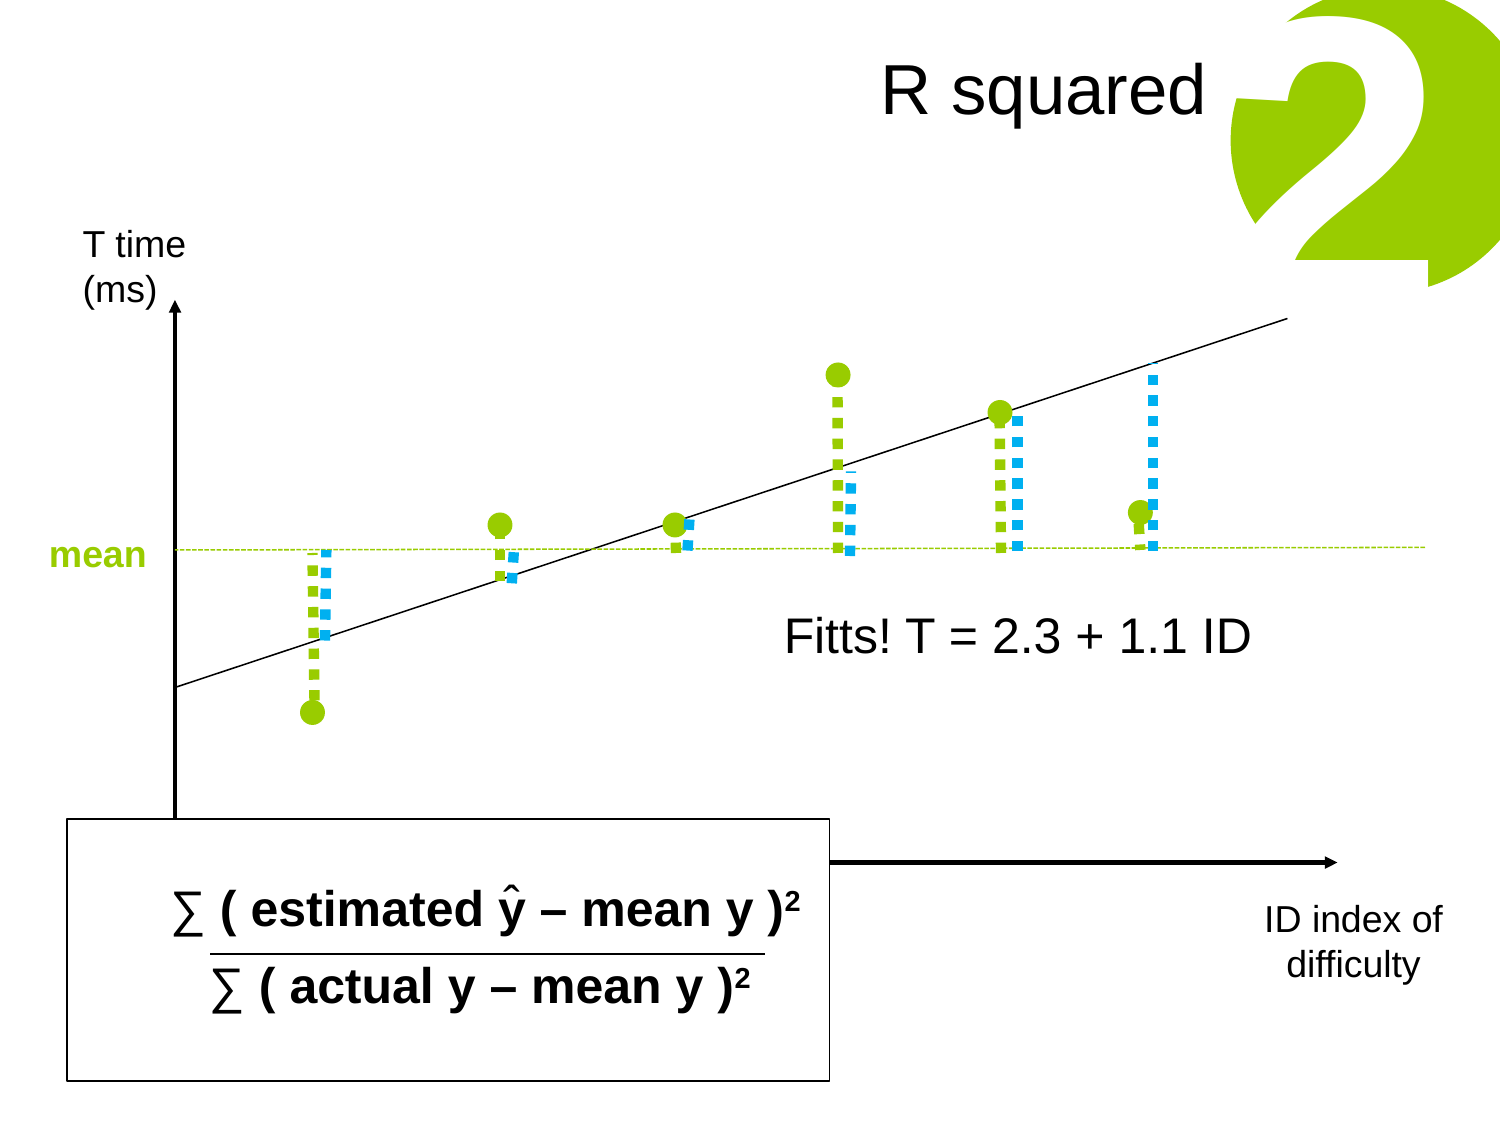

2

R squared
T time
(ms)

mean
Fitts! T = 2.3 + 1.1 ID

∑ ( estimated y – mean y )2

∑ ( actual y – mean y )2
ˆ
ID index of difficulty